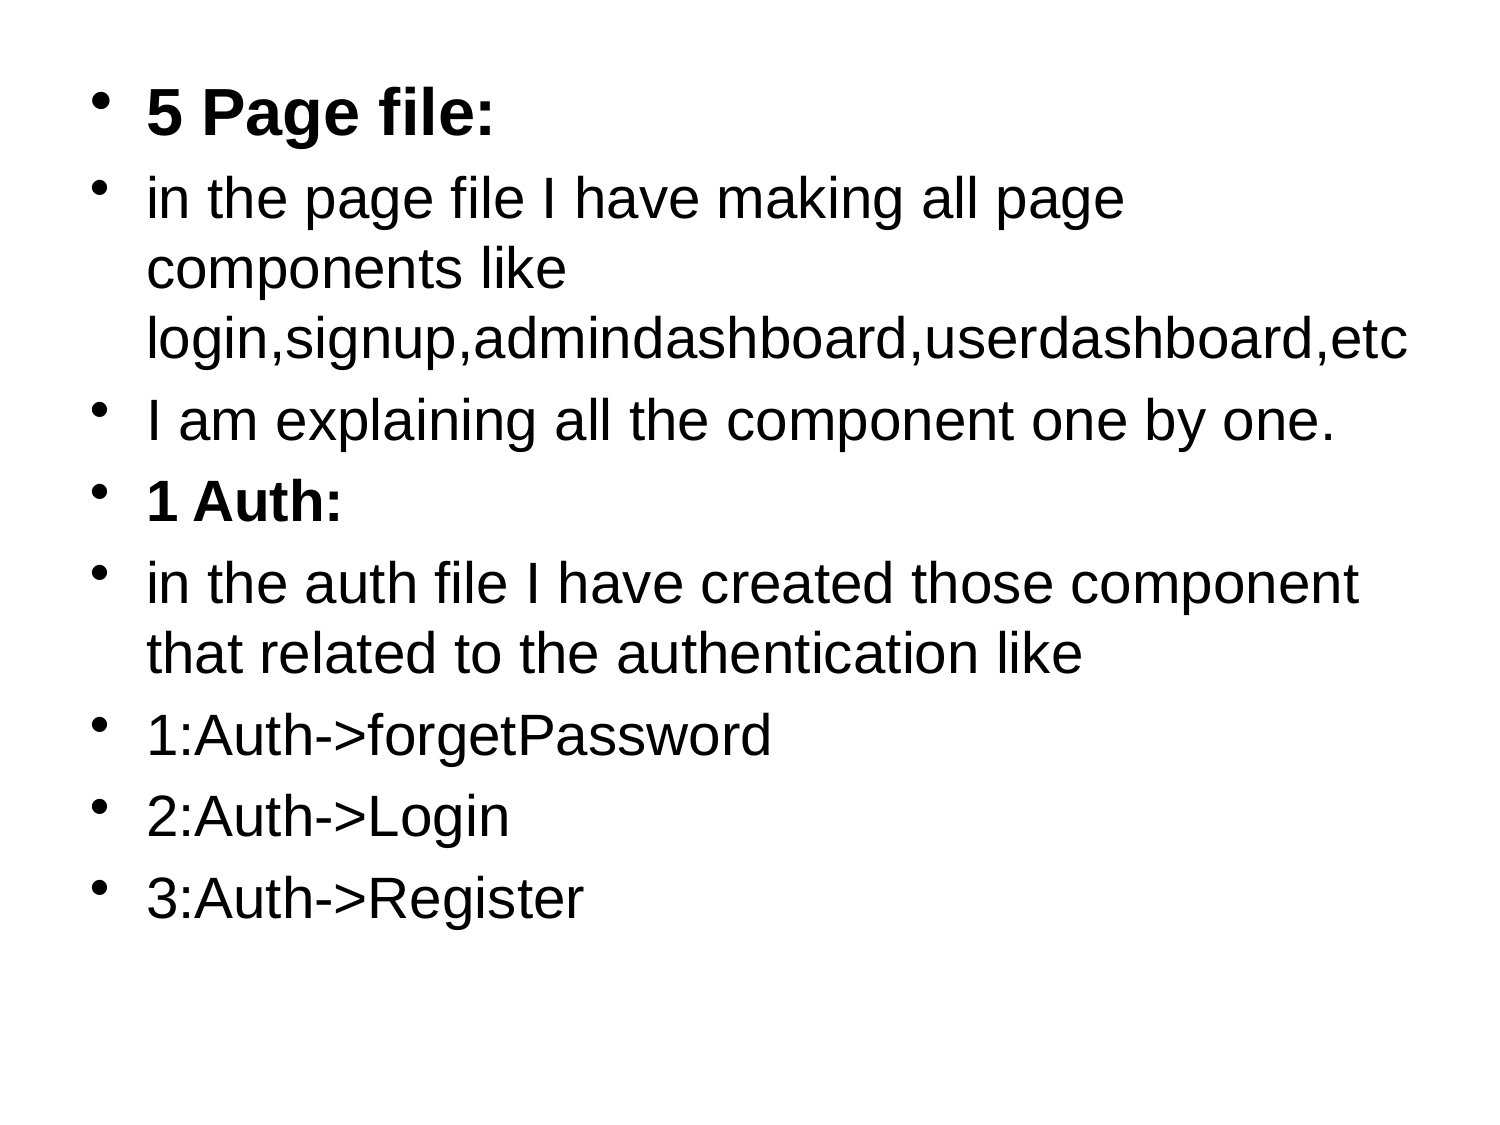

5 Page file:
in the page file I have making all page components like login,signup,admindashboard,userdashboard,etc
I am explaining all the component one by one.
1 Auth:
in the auth file I have created those component that related to the authentication like
1:Auth->forgetPassword
2:Auth->Login
3:Auth->Register